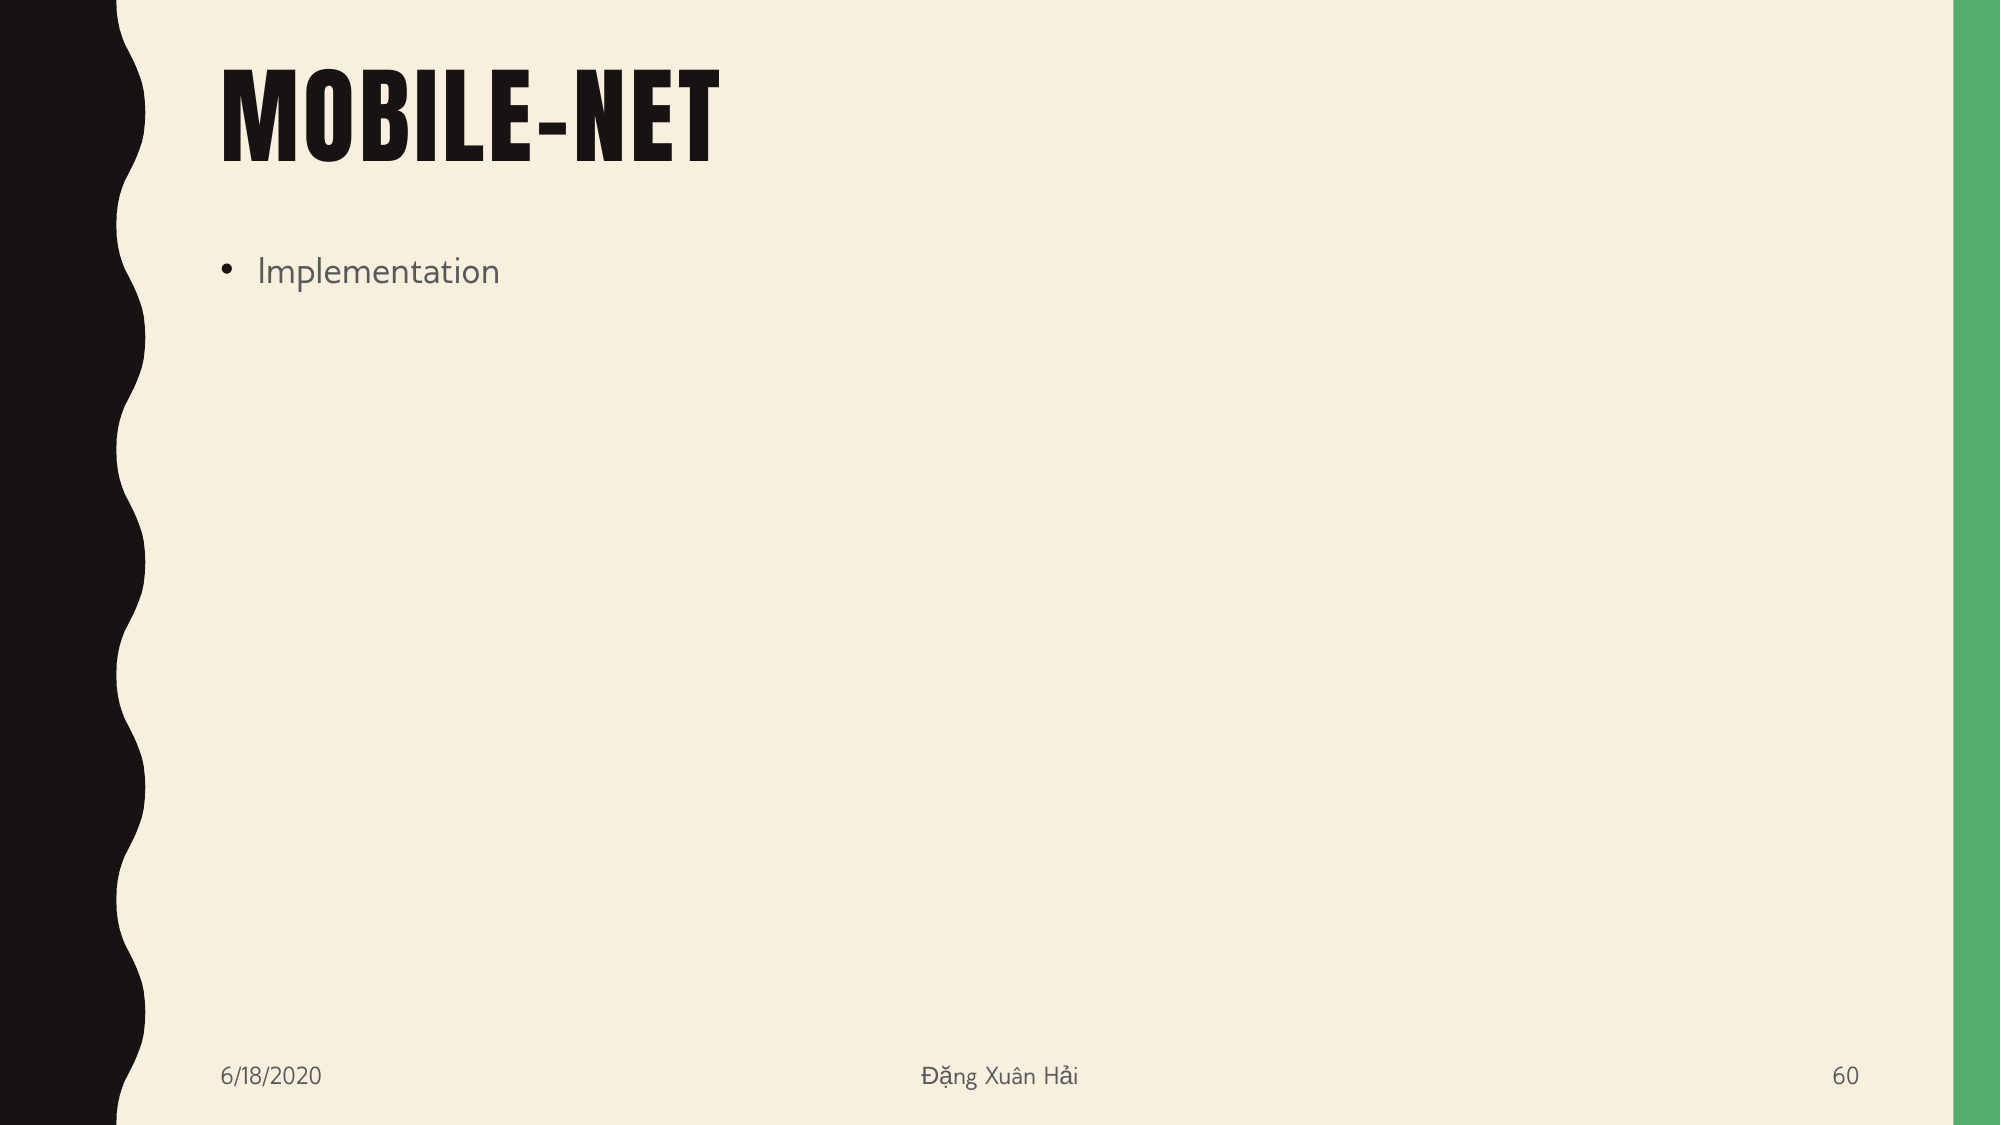

# Mobile-net
Implementation
6/18/2020
Đặng Xuân Hải
60